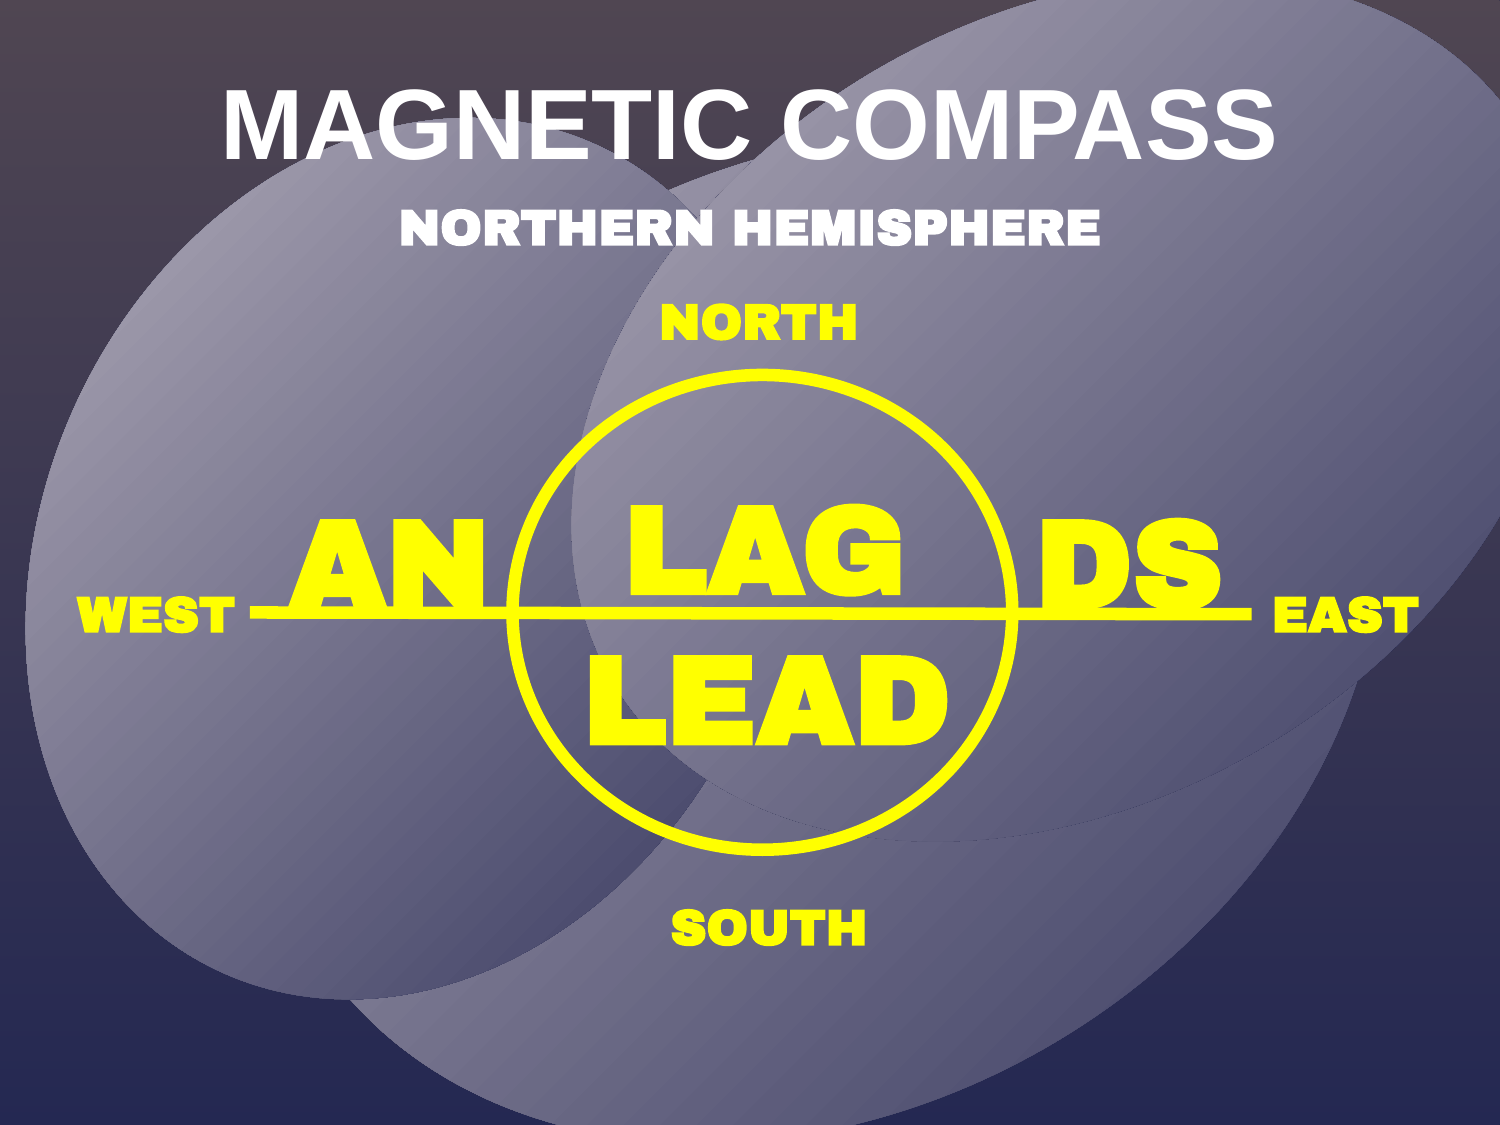

MAGNETIC COMPASS
NORTHERN HEMISPHERE
NORTH

LAG
AN
DS
WEST
EAST
LEAD

SOUTH